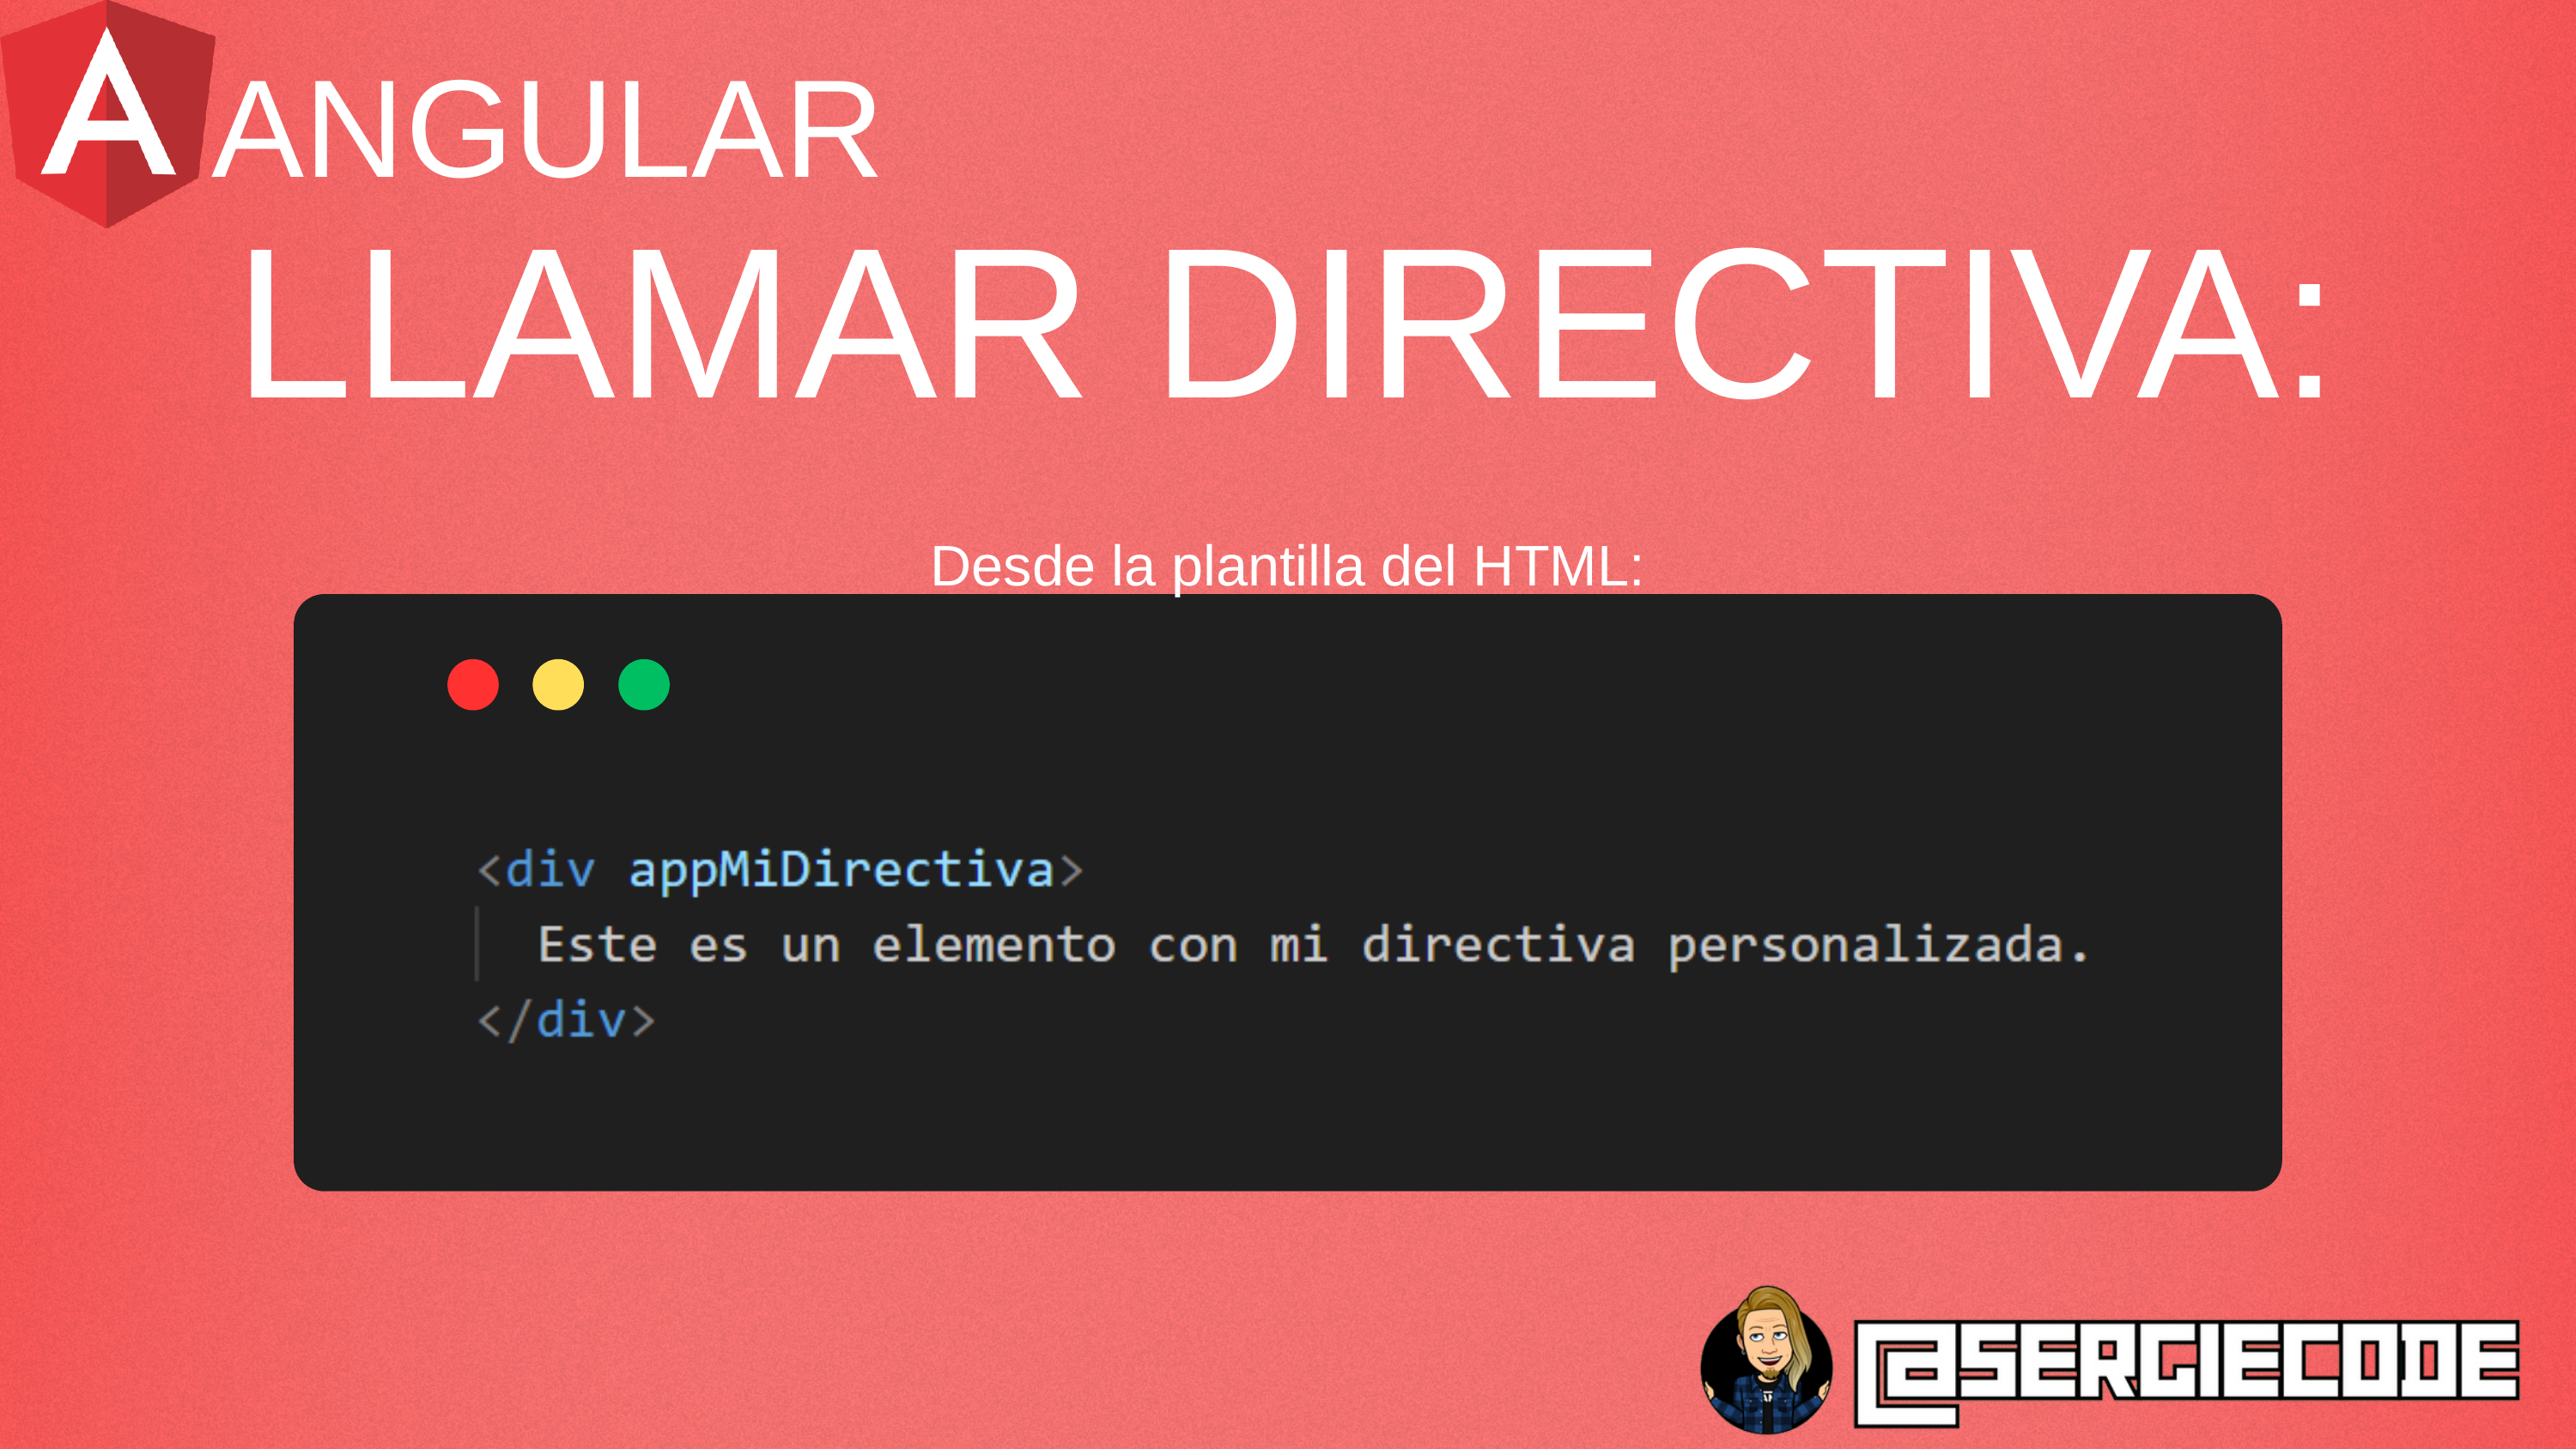

ANGULAR
LLAMAR DIRECTIVA:
Desde la plantilla del HTML: